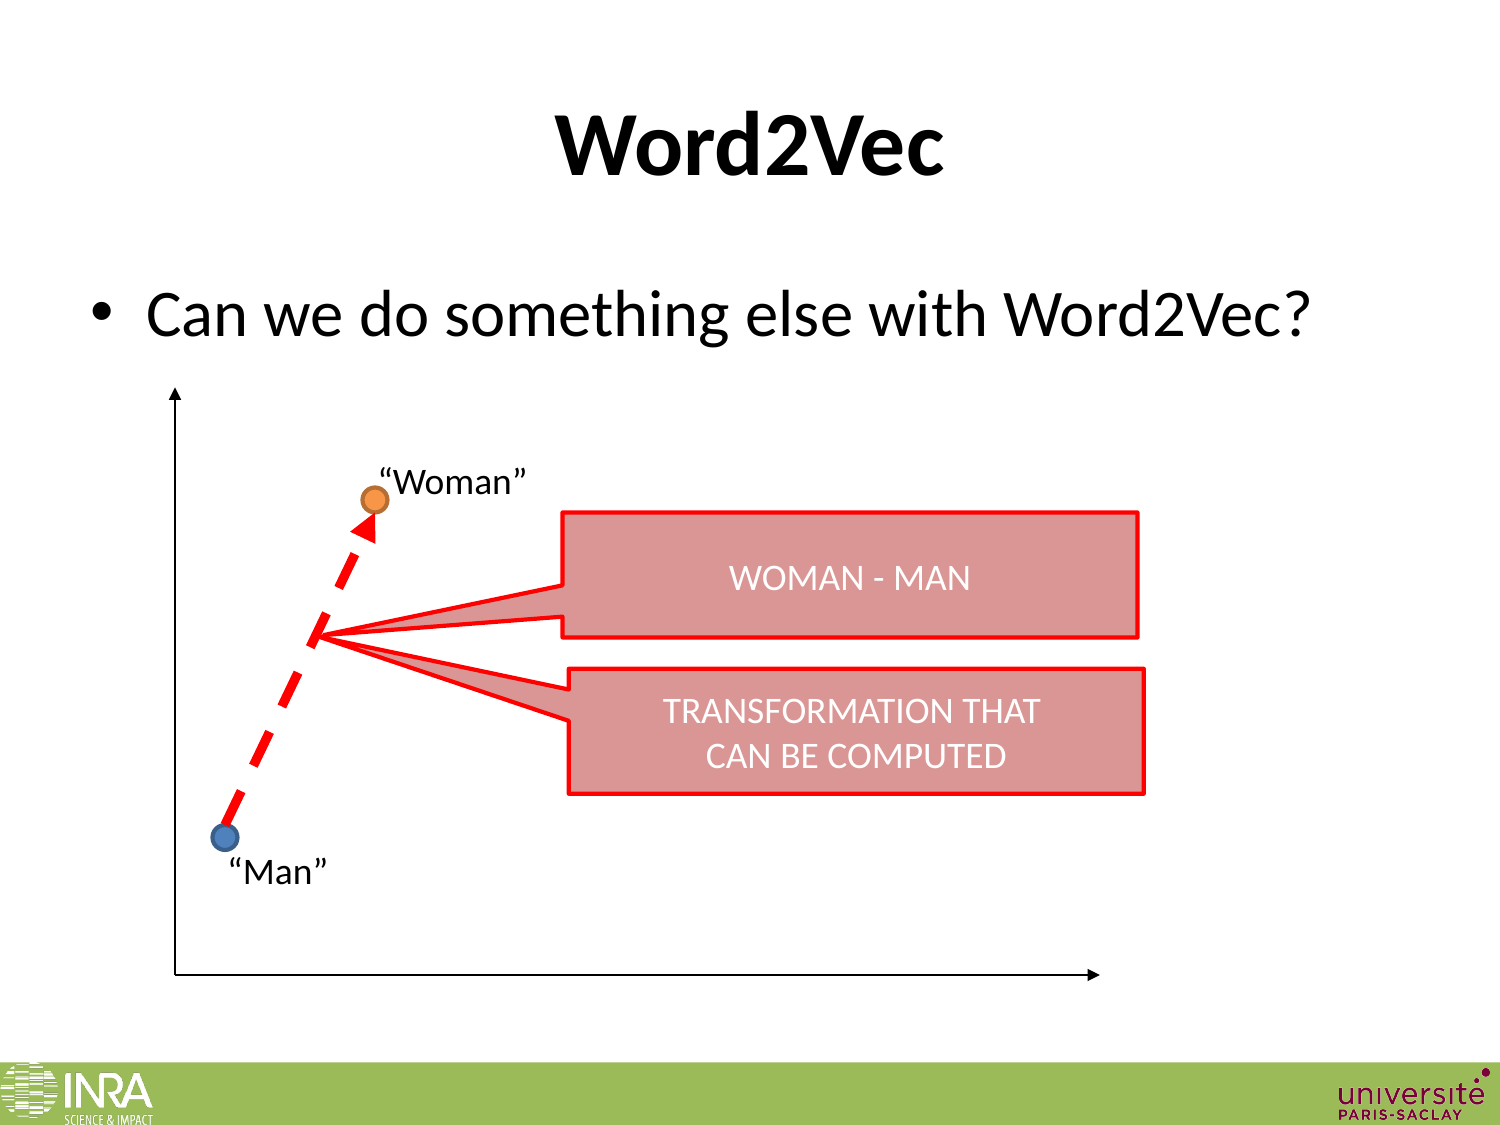

# Word2Vec
Can we do something else with Word2Vec?
“Woman”

WOMAN - MAN
TRANSFORMATION THAT
CAN BE COMPUTED

“Man”